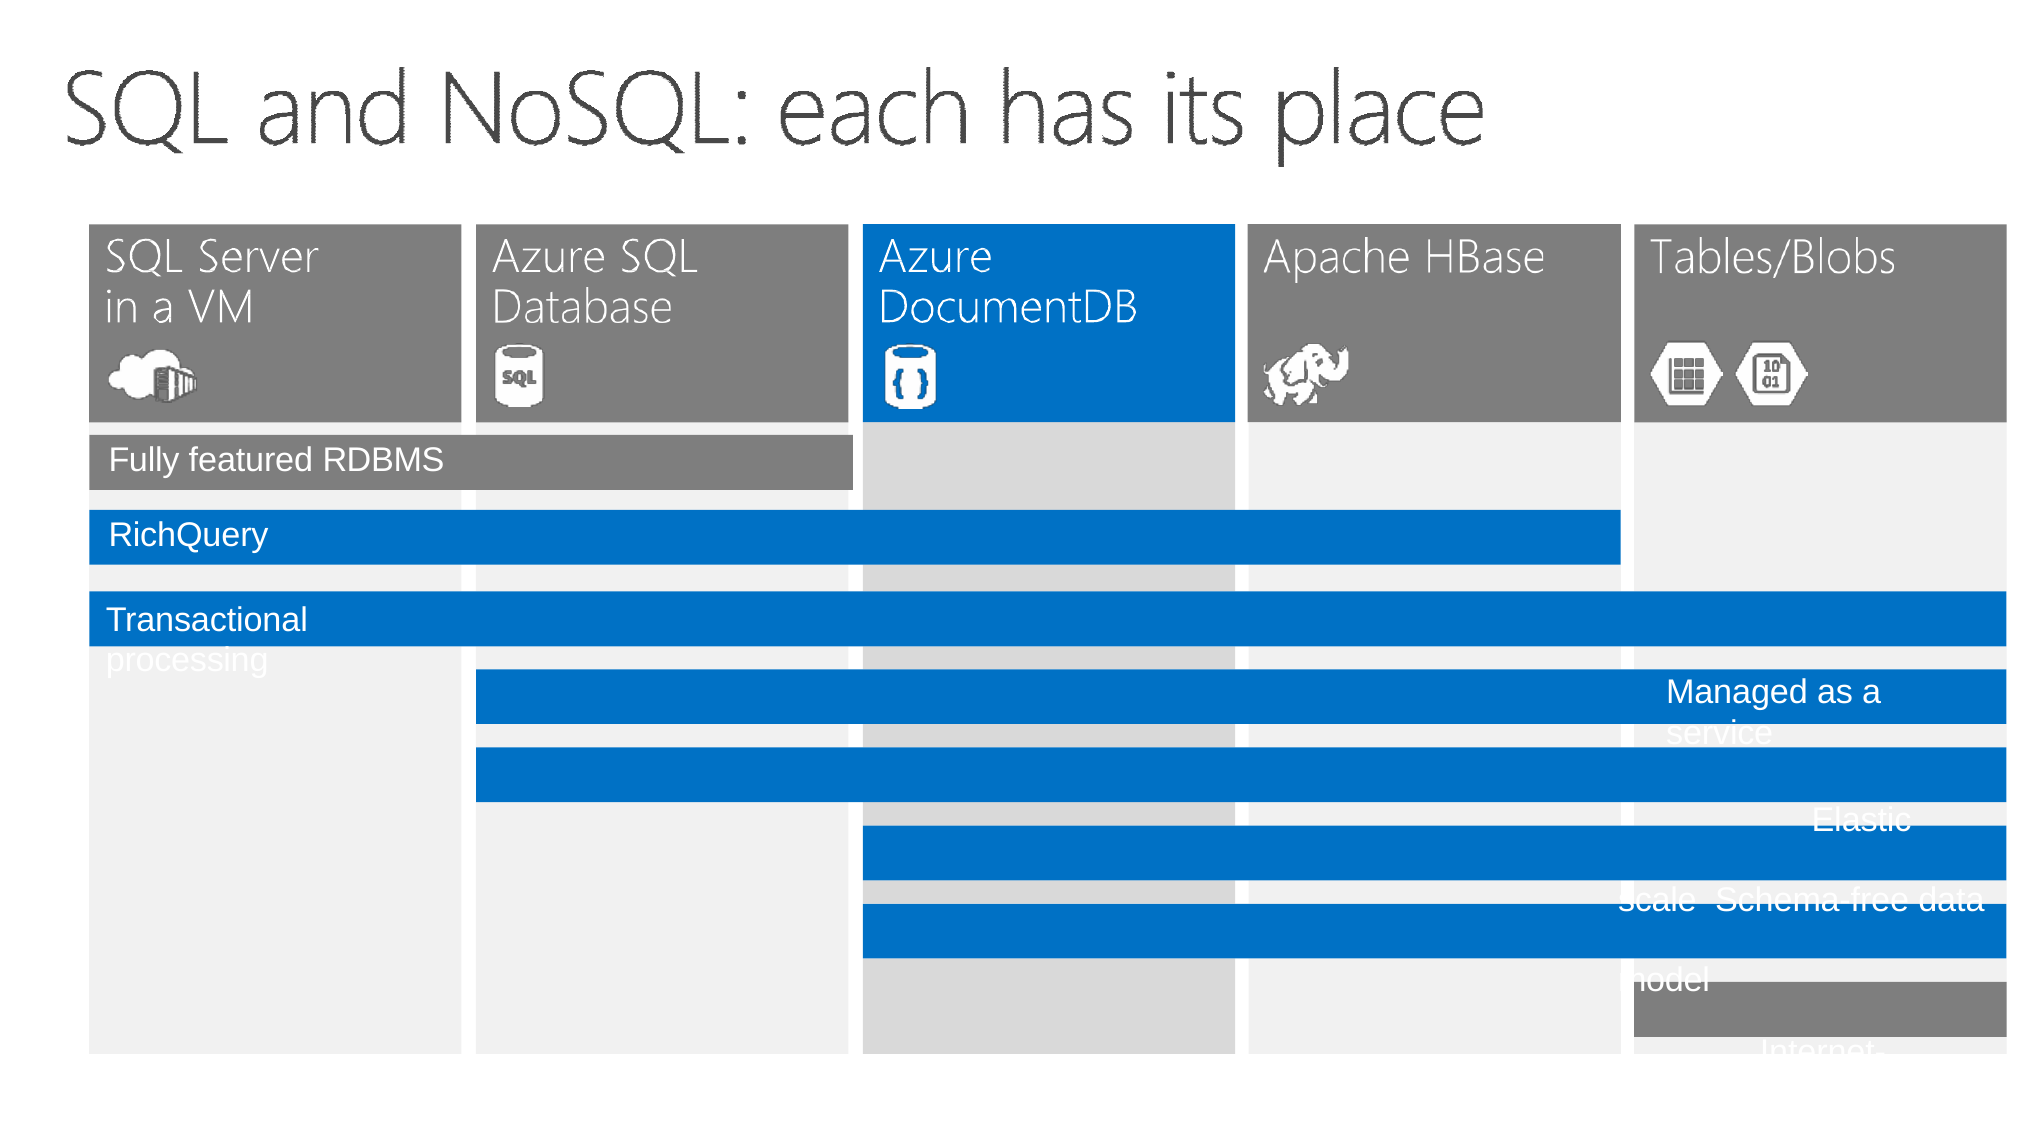

Fully featured RDBMS
RichQuery

Transactional processing

Managed as a service
Elastic scale  Schema-free data model
Internet-accessible http/rest
Arbitrary data formats